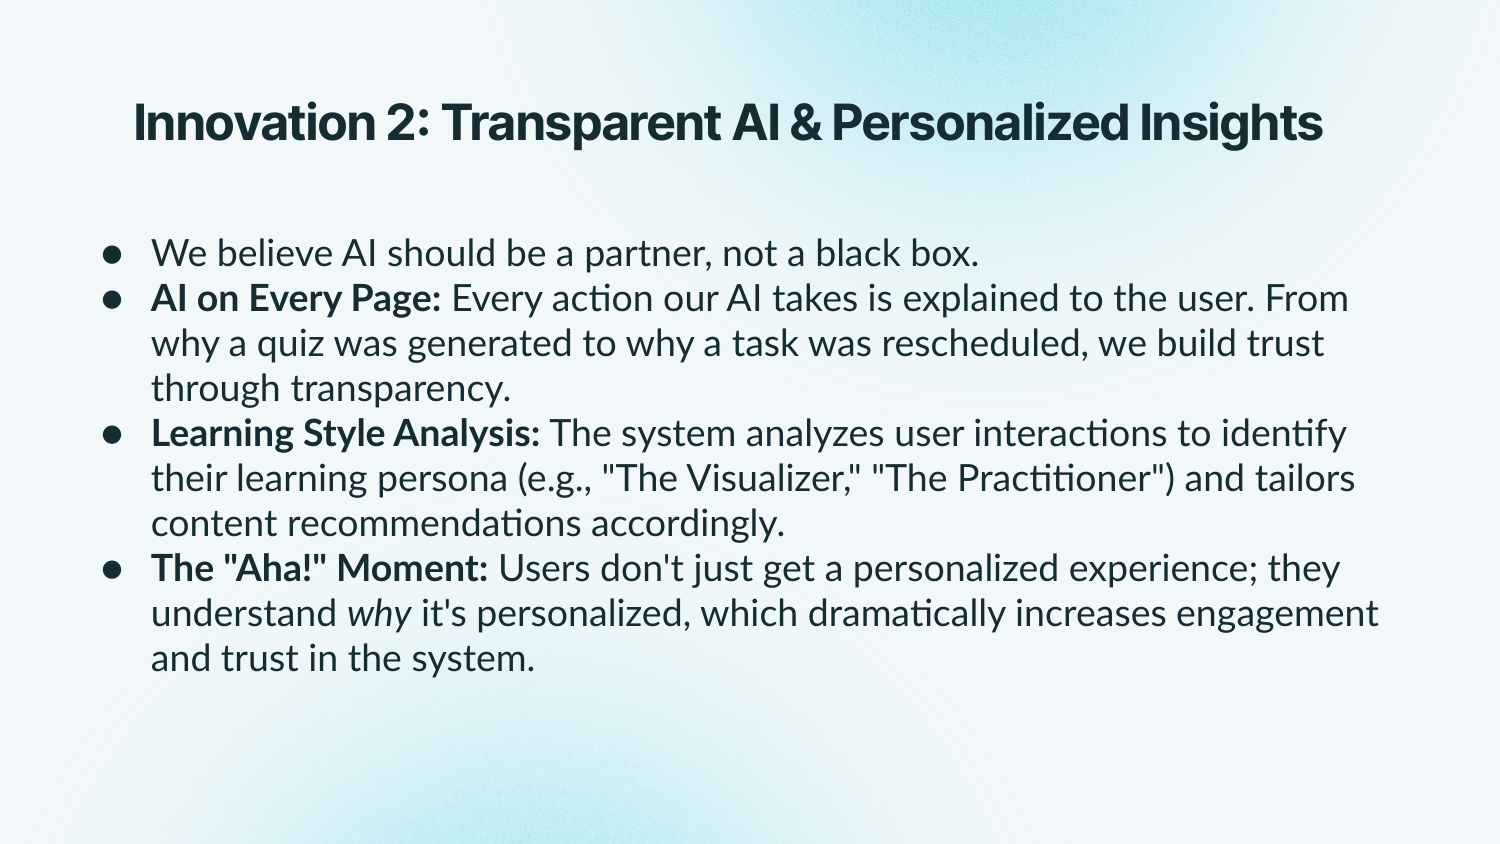

# Innovation 2: Transparent AI & Personalized Insights
We believe AI should be a partner, not a black box.
AI on Every Page: Every action our AI takes is explained to the user. From why a quiz was generated to why a task was rescheduled, we build trust through transparency.
Learning Style Analysis: The system analyzes user interactions to identify their learning persona (e.g., "The Visualizer," "The Practitioner") and tailors content recommendations accordingly.
The "Aha!" Moment: Users don't just get a personalized experience; they understand why it's personalized, which dramatically increases engagement and trust in the system.